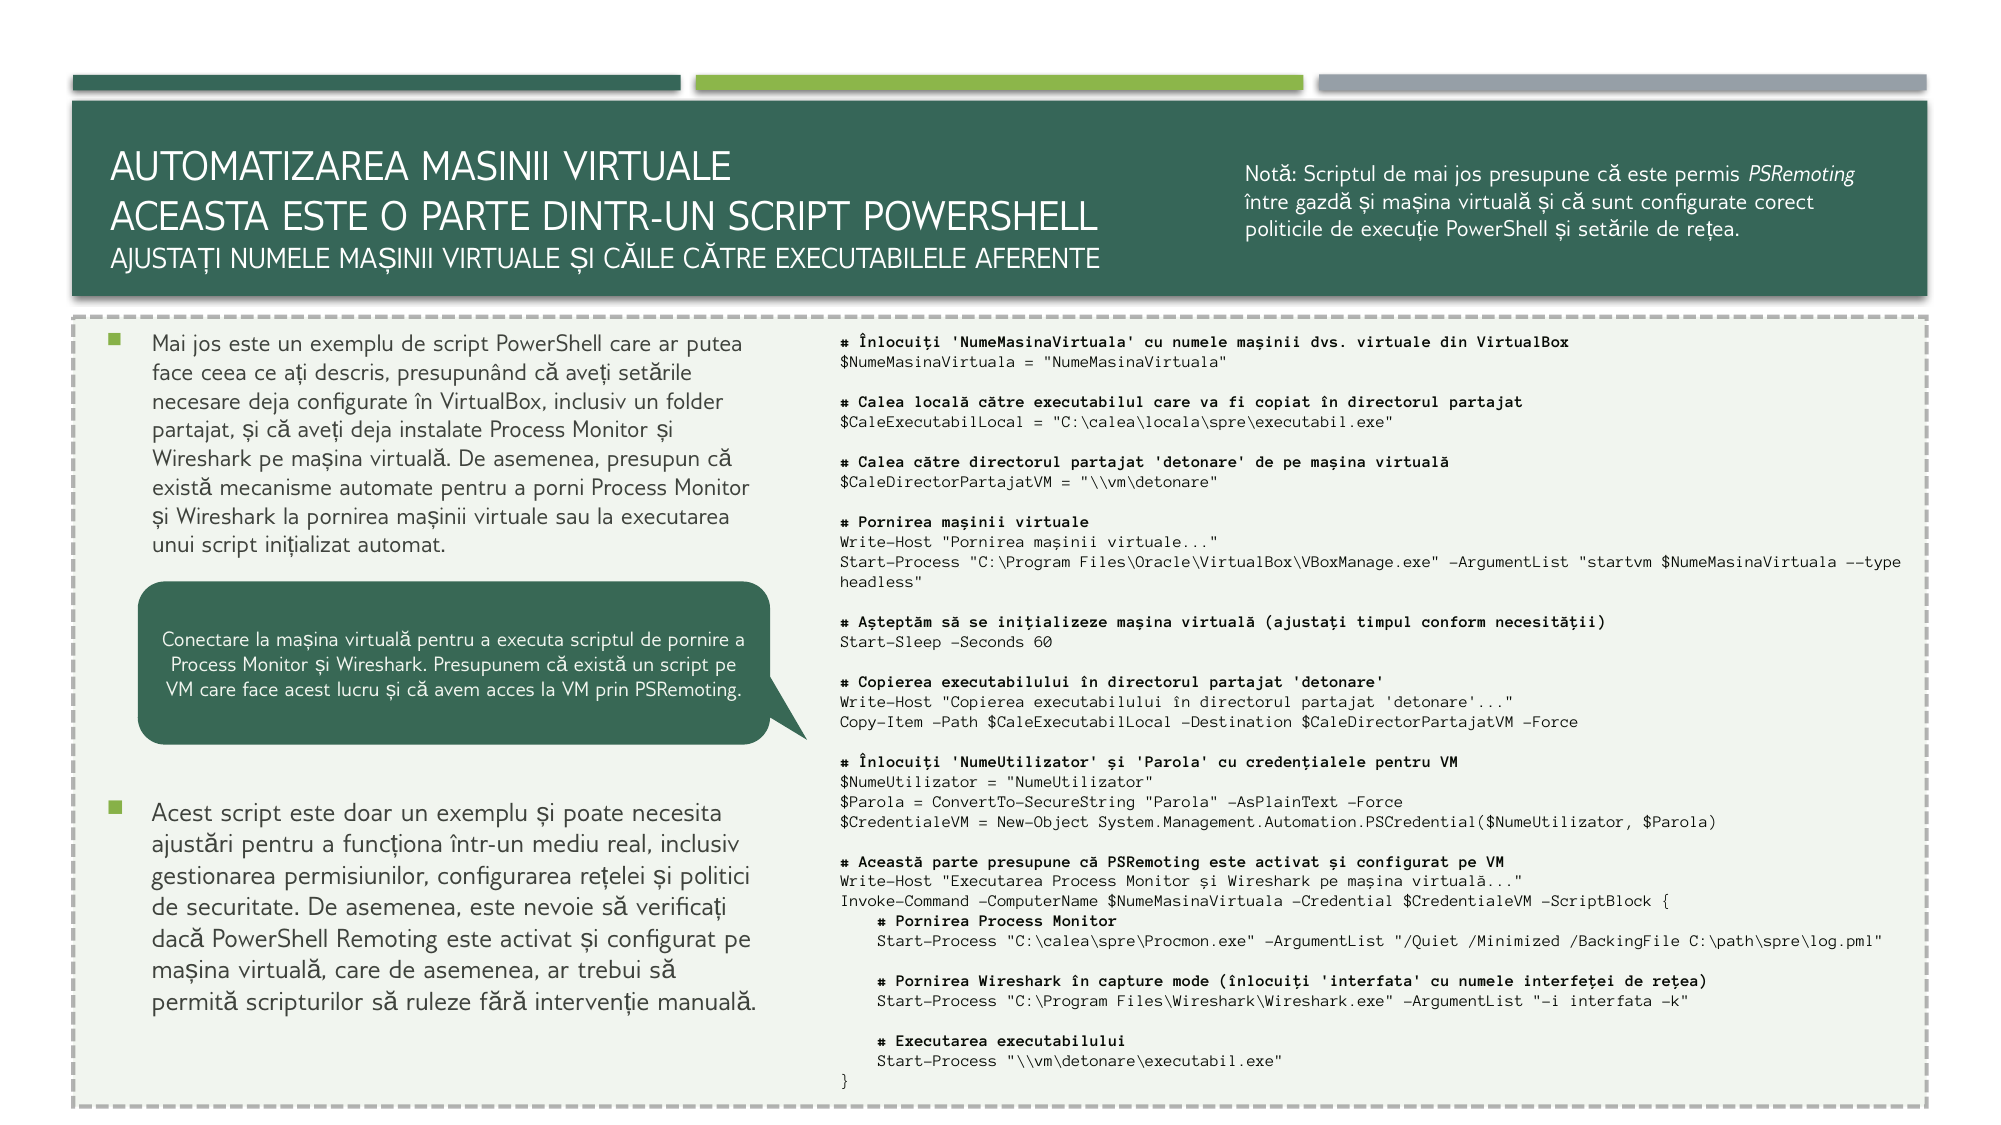

# Automatizarea Masinii Virtuale Aceasta este o parte dintr-un script PowerShell ajustați numele mașinii virtuale și căile către executabilele aferente
Notă: Scriptul de mai jos presupune că este permis PSRemoting între gazdă și mașina virtuală și că sunt configurate corect politicile de execuție PowerShell și setările de rețea.

Mai jos este un exemplu de script PowerShell care ar putea face ceea ce ați descris, presupunând că aveți setările necesare deja configurate în VirtualBox, inclusiv un folder partajat, și că aveți deja instalate Process Monitor și Wireshark pe mașina virtuală. De asemenea, presupun că există mecanisme automate pentru a porni Process Monitor și Wireshark la pornirea mașinii virtuale sau la executarea unui script inițializat automat.
# Înlocuiți 'NumeMasinaVirtuala' cu numele mașinii dvs. virtuale din VirtualBox
$NumeMasinaVirtuala = "NumeMasinaVirtuala"

# Calea locală către executabilul care va fi copiat în directorul partajat
$CaleExecutabilLocal = "C:\calea\locala\spre\executabil.exe"

# Calea către directorul partajat 'detonare' de pe mașina virtuală
$CaleDirectorPartajatVM = "\\vm\detonare"

# Pornirea mașinii virtuale
Write-Host "Pornirea mașinii virtuale..."
Start-Process "C:\Program Files\Oracle\VirtualBox\VBoxManage.exe" -ArgumentList "startvm $NumeMasinaVirtuala --type headless"

# Așteptăm să se inițializeze mașina virtuală (ajustați timpul conform necesității)
Start-Sleep -Seconds 60

# Copierea executabilului în directorul partajat 'detonare'
Write-Host "Copierea executabilului în directorul partajat 'detonare'..."
Copy-Item -Path $CaleExecutabilLocal -Destination $CaleDirectorPartajatVM -Force

# Înlocuiți 'NumeUtilizator' și 'Parola' cu credențialele pentru VM
$NumeUtilizator = "NumeUtilizator"
$Parola = ConvertTo-SecureString "Parola" -AsPlainText -Force
$CredentialeVM = New-Object System.Management.Automation.PSCredential($NumeUtilizator, $Parola)

# Această parte presupune că PSRemoting este activat și configurat pe VM
Write-Host "Executarea Process Monitor și Wireshark pe mașina virtuală..."
Invoke-Command -ComputerName $NumeMasinaVirtuala -Credential $CredentialeVM -ScriptBlock {
    # Pornirea Process Monitor
    Start-Process "C:\calea\spre\Procmon.exe" -ArgumentList "/Quiet /Minimized /BackingFile C:\path\spre\log.pml"

    # Pornirea Wireshark în capture mode (înlocuiți 'interfata' cu numele interfeței de rețea)
    Start-Process "C:\Program Files\Wireshark\Wireshark.exe" -ArgumentList "-i interfata -k"

    # Executarea executabilului
    Start-Process "\\vm\detonare\executabil.exe"
}
Conectare la mașina virtuală pentru a executa scriptul de pornire a Process Monitor și Wireshark. Presupunem că există un script pe VM care face acest lucru și că avem acces la VM prin PSRemoting.
Acest script este doar un exemplu și poate necesita ajustări pentru a funcționa într-un mediu real, inclusiv gestionarea permisiunilor, configurarea rețelei și politici de securitate. De asemenea, este nevoie să verificați dacă PowerShell Remoting este activat și configurat pe mașina virtuală, care de asemenea, ar trebui să permită scripturilor să ruleze fără intervenție manuală.